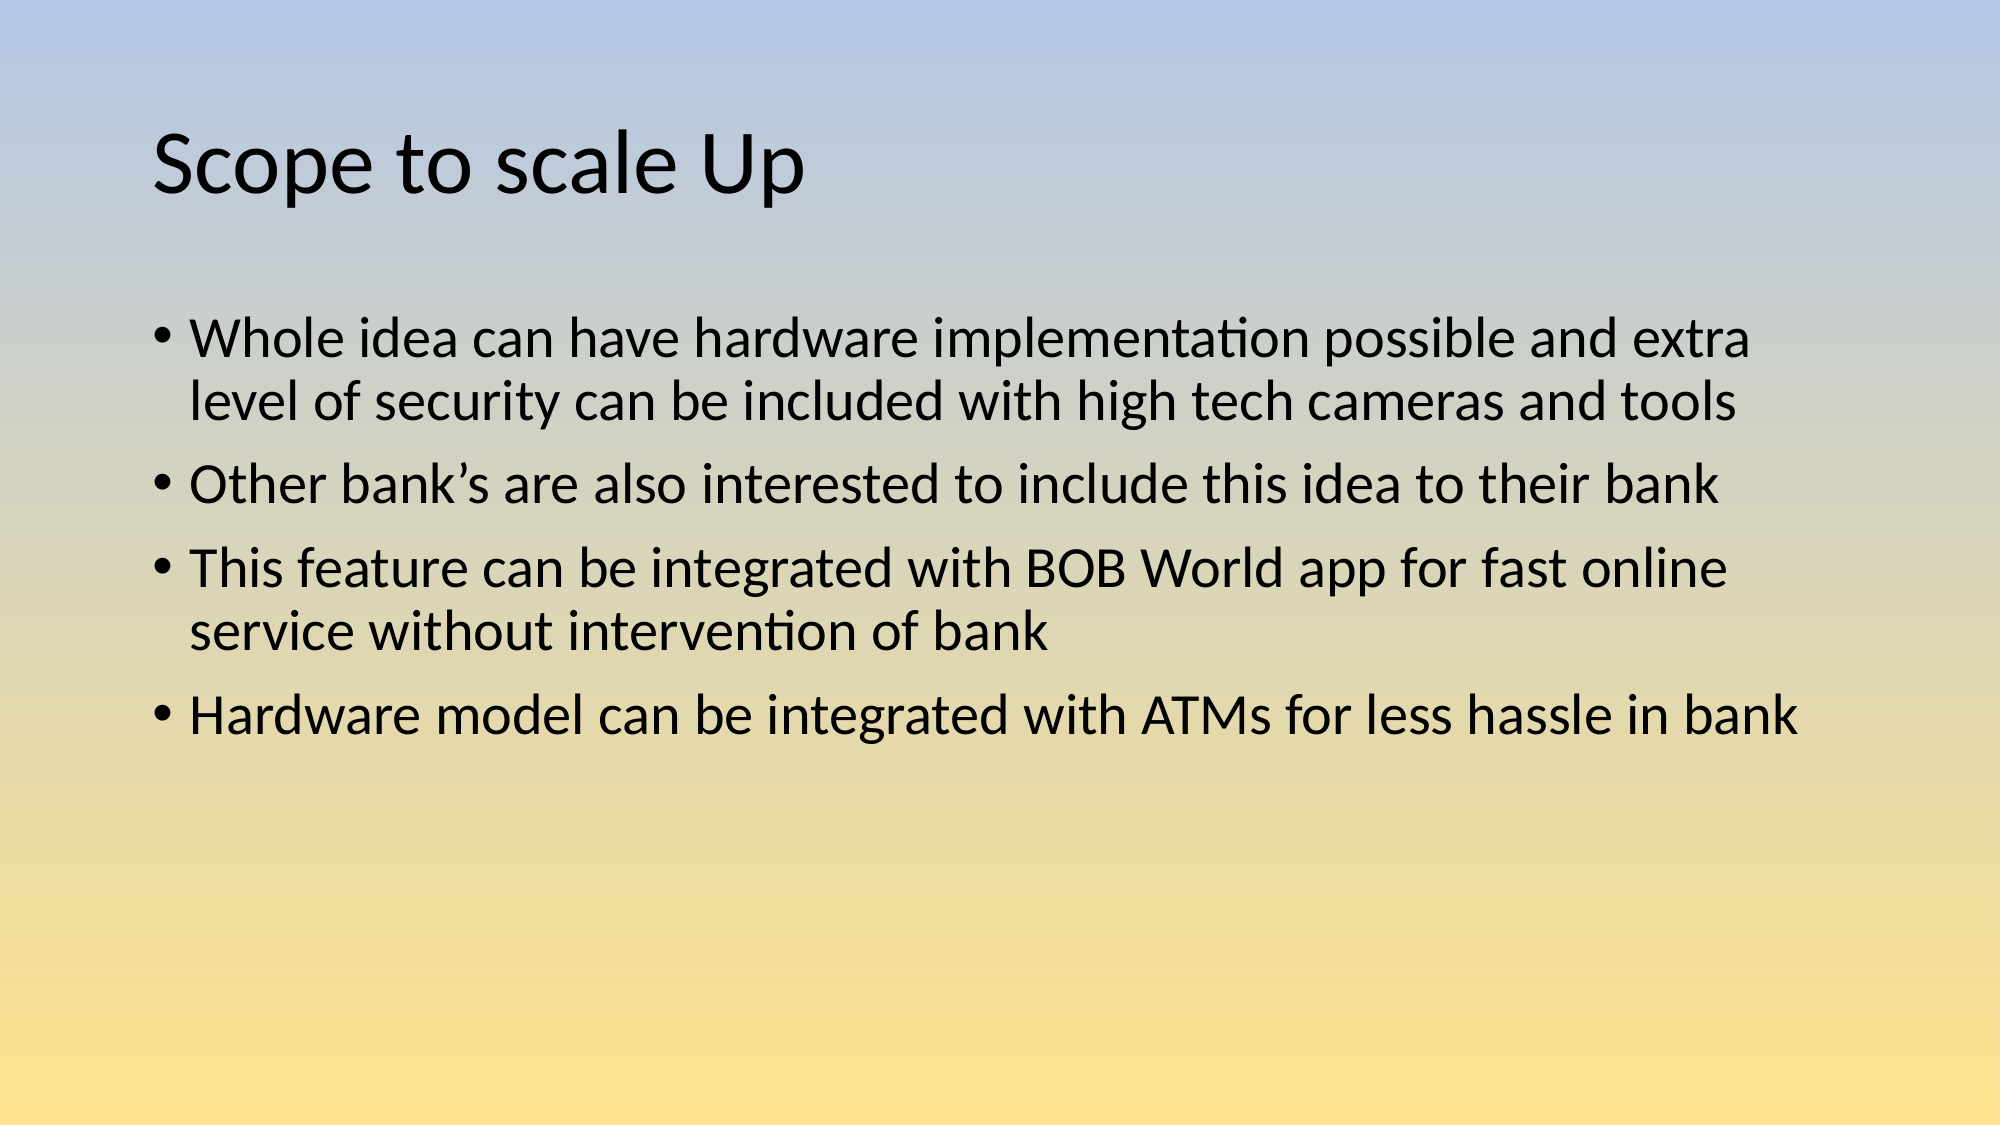

# Scope to scale Up
Whole idea can have hardware implementation possible and extra level of security can be included with high tech cameras and tools
Other bank’s are also interested to include this idea to their bank
This feature can be integrated with BOB World app for fast online service without intervention of bank
Hardware model can be integrated with ATMs for less hassle in bank